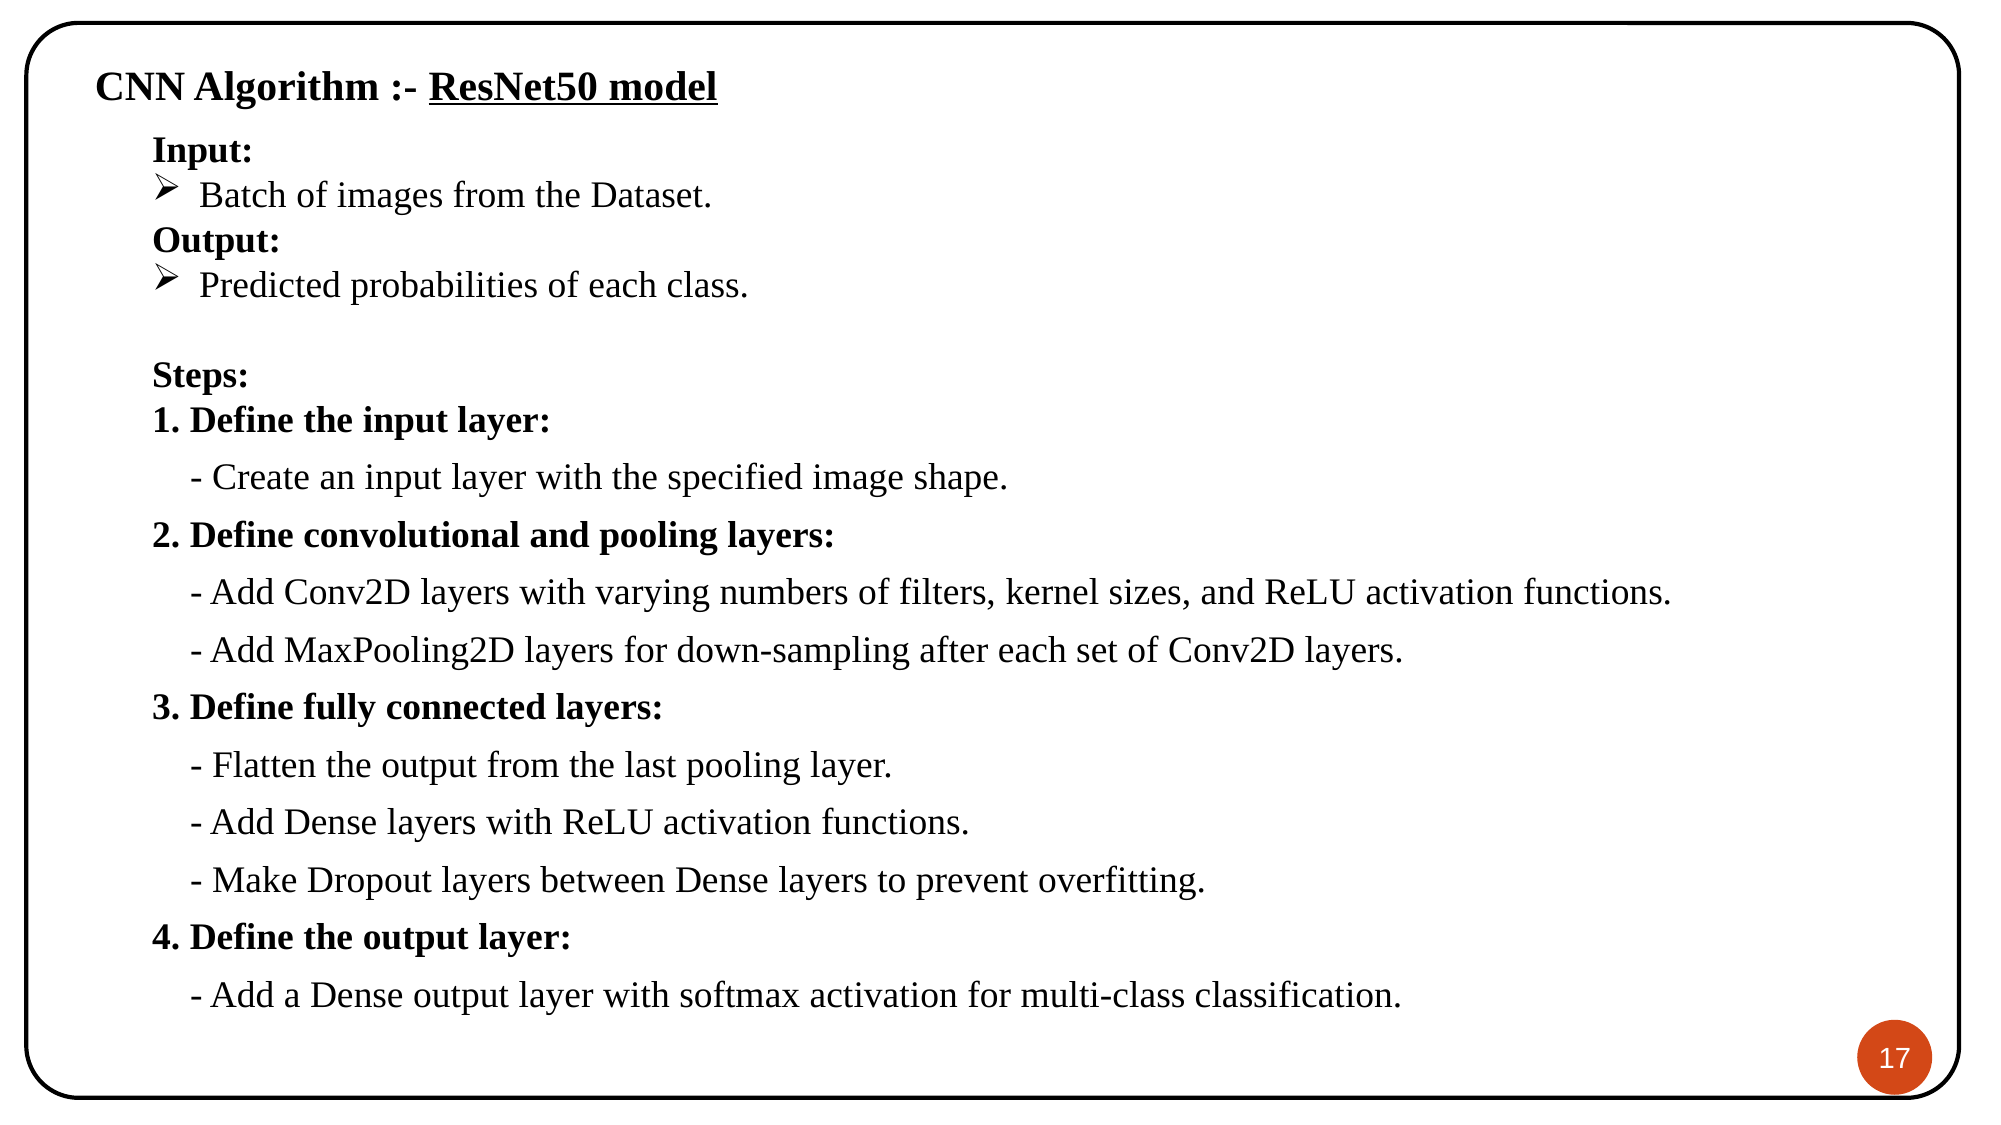

CNN Algorithm :- ResNet50 model
Input:
Batch of images from the Dataset.
Output:
Predicted probabilities of each class.

Steps:
1. Define the input layer:
    - Create an input layer with the specified image shape.
2. Define convolutional and pooling layers:
    - Add Conv2D layers with varying numbers of filters, kernel sizes, and ReLU activation functions.
    - Add MaxPooling2D layers for down-sampling after each set of Conv2D layers.
3. Define fully connected layers:
    - Flatten the output from the last pooling layer.
    - Add Dense layers with ReLU activation functions.
    - Make Dropout layers between Dense layers to prevent overfitting.
4. Define the output layer:
    - Add a Dense output layer with softmax activation for multi-class classification.

17